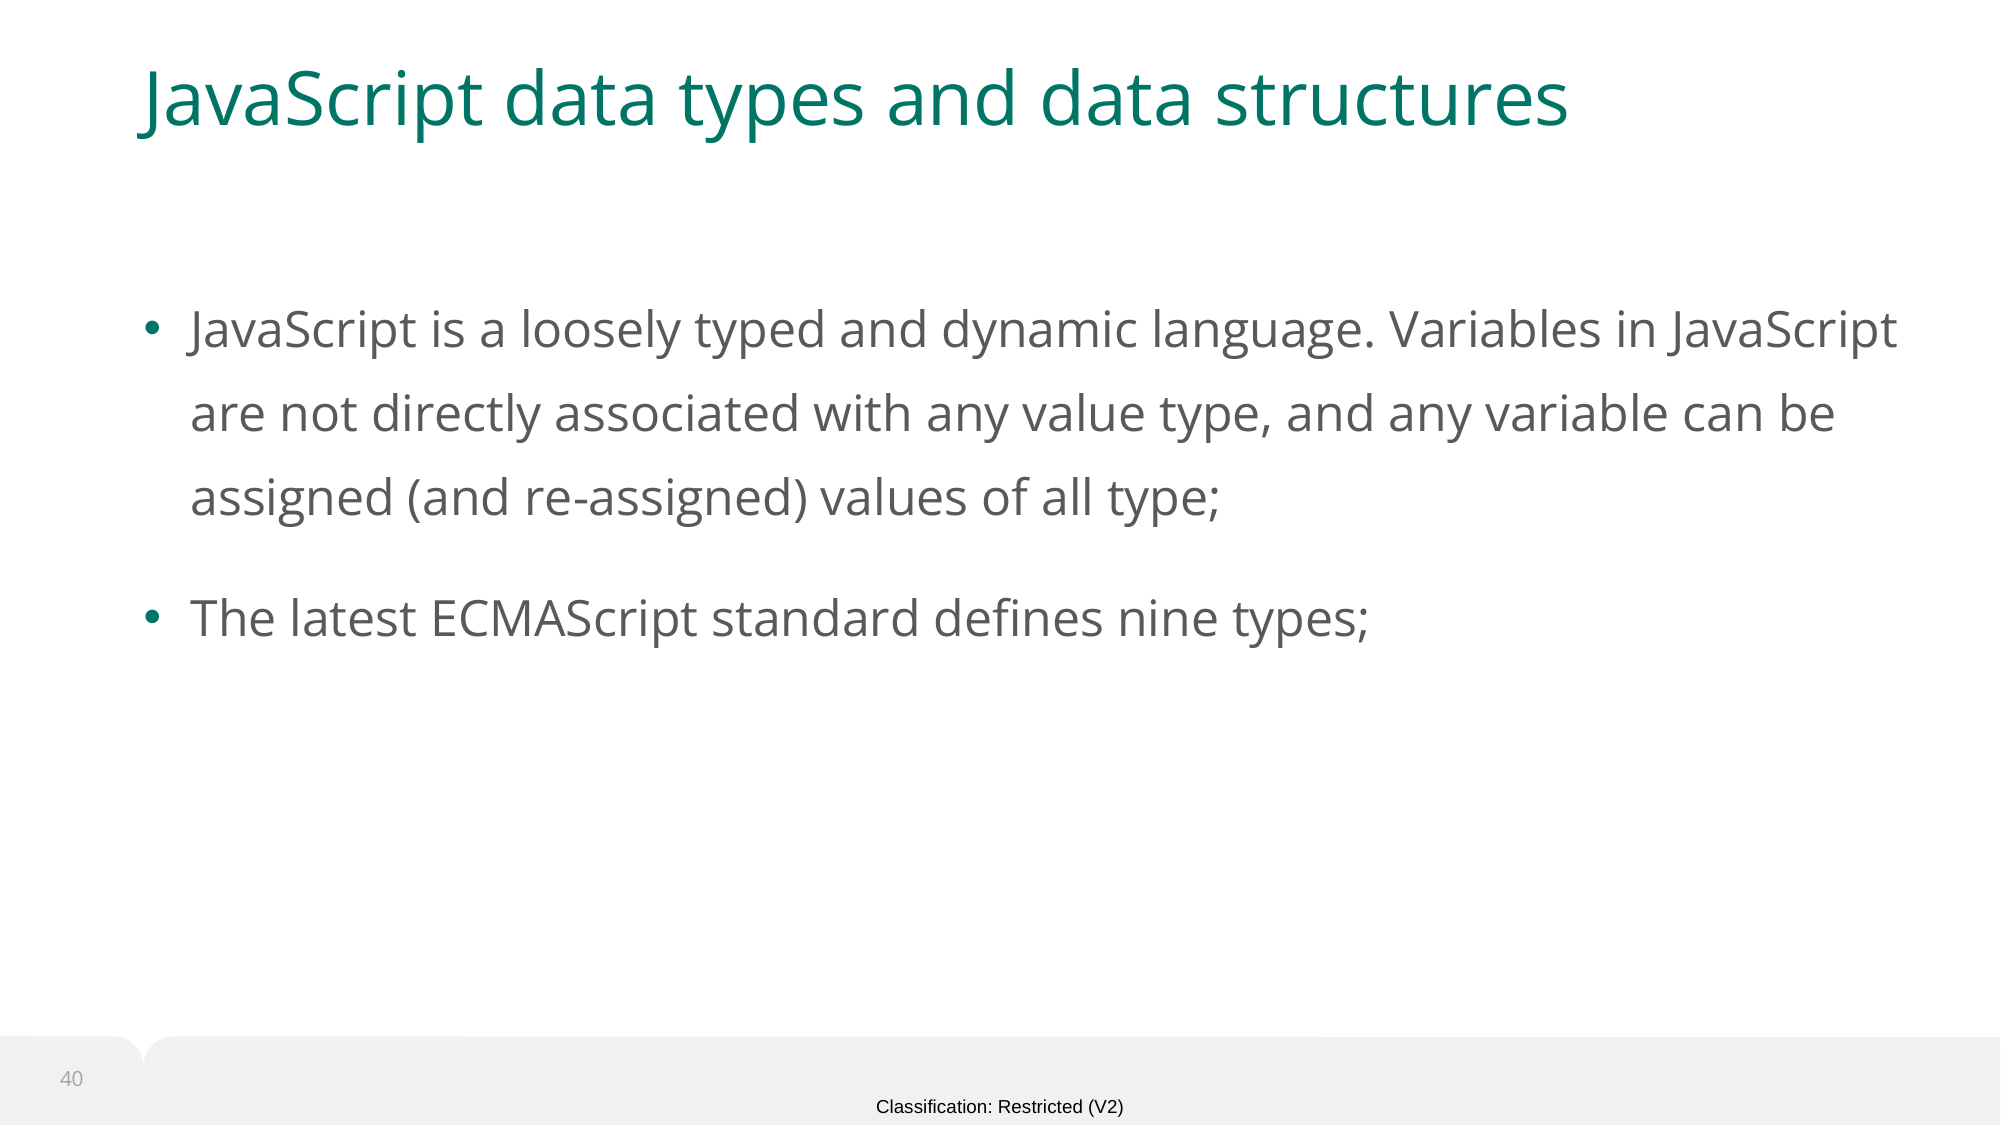

# JavaScript data types and data structures
JavaScript is a loosely typed and dynamic language. Variables in JavaScript are not directly associated with any value type, and any variable can be assigned (and re-assigned) values of all type;
The latest ECMAScript standard defines nine types;

40